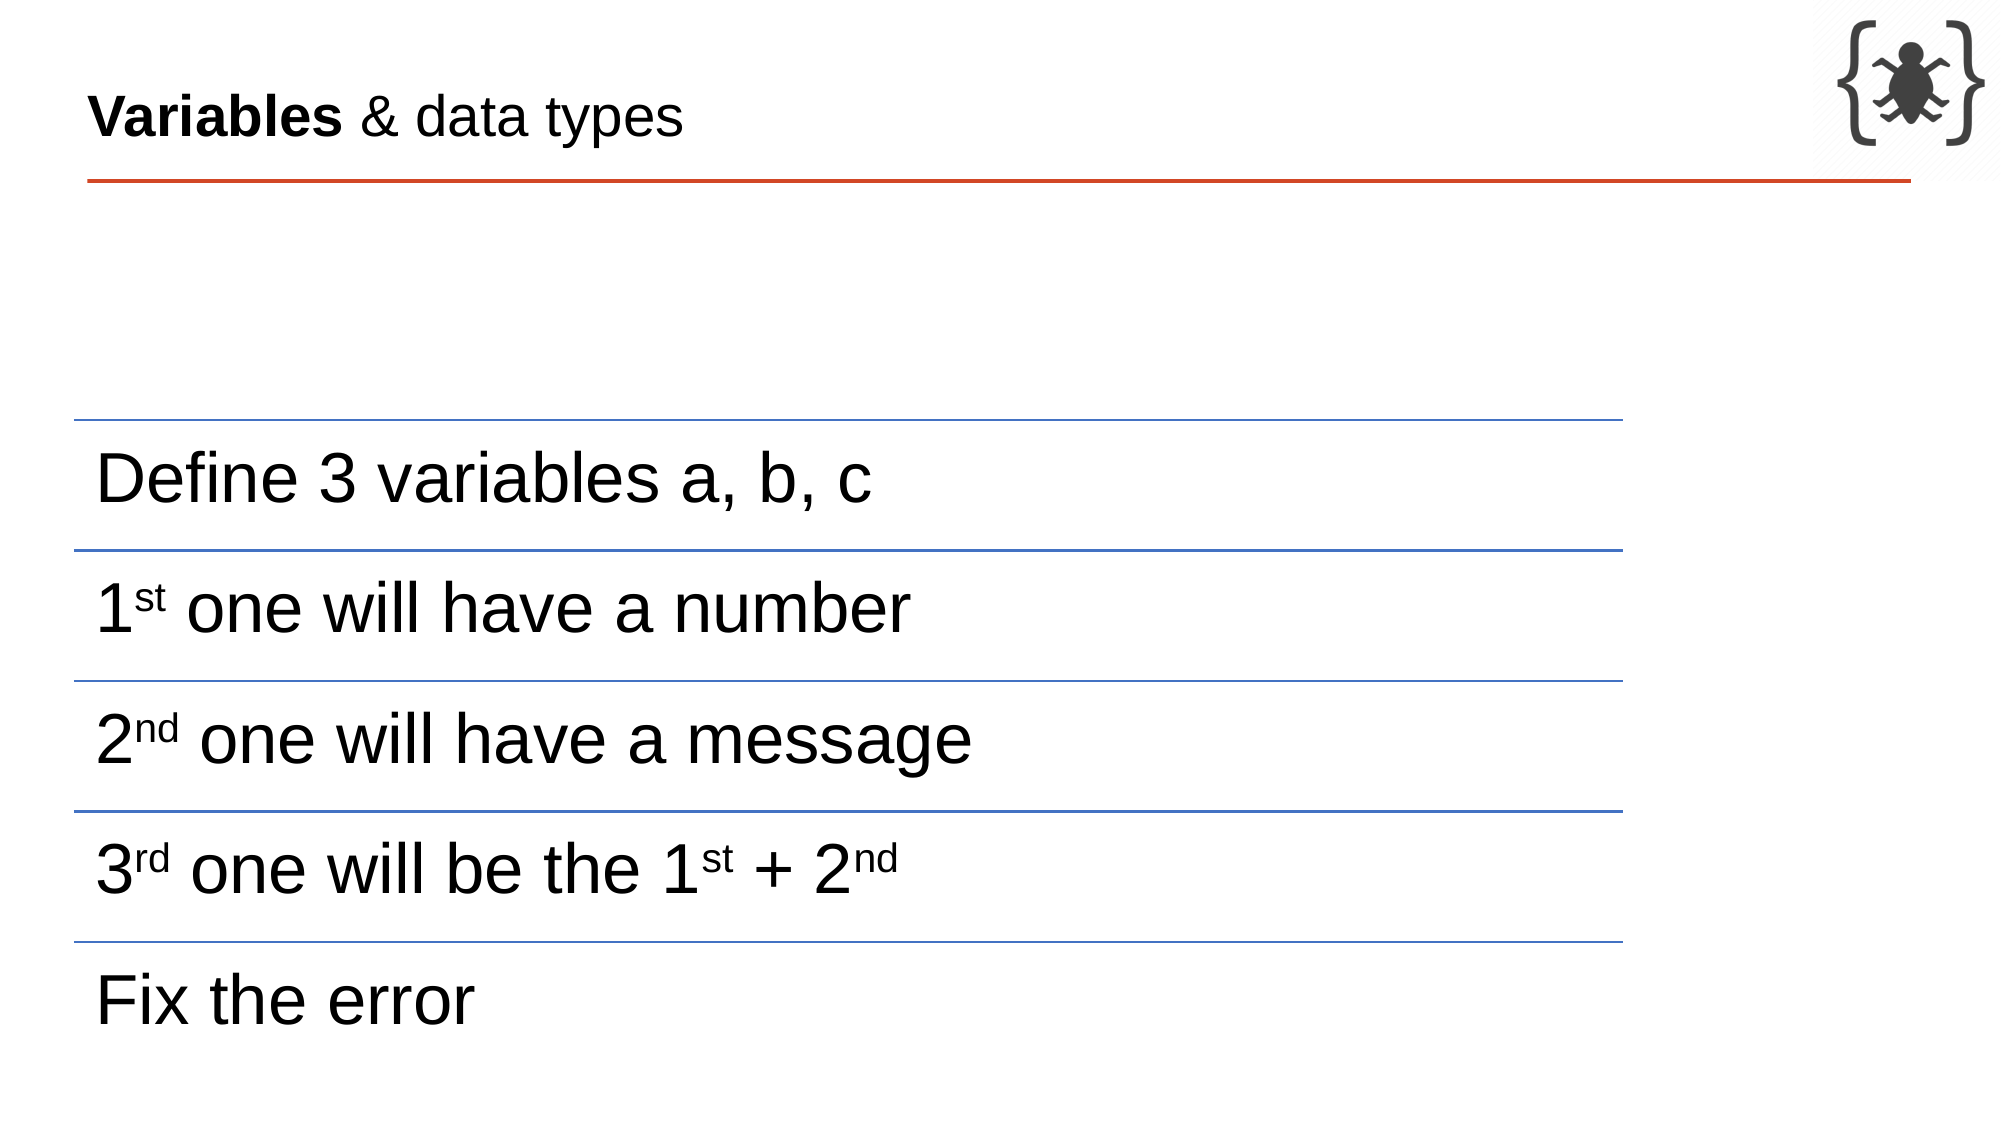

# Variables & data types

Define 3 variables a, b, c

1st one will have a number

2nd one will have a message

3rd one will be the 1st + 2nd

Fix the error